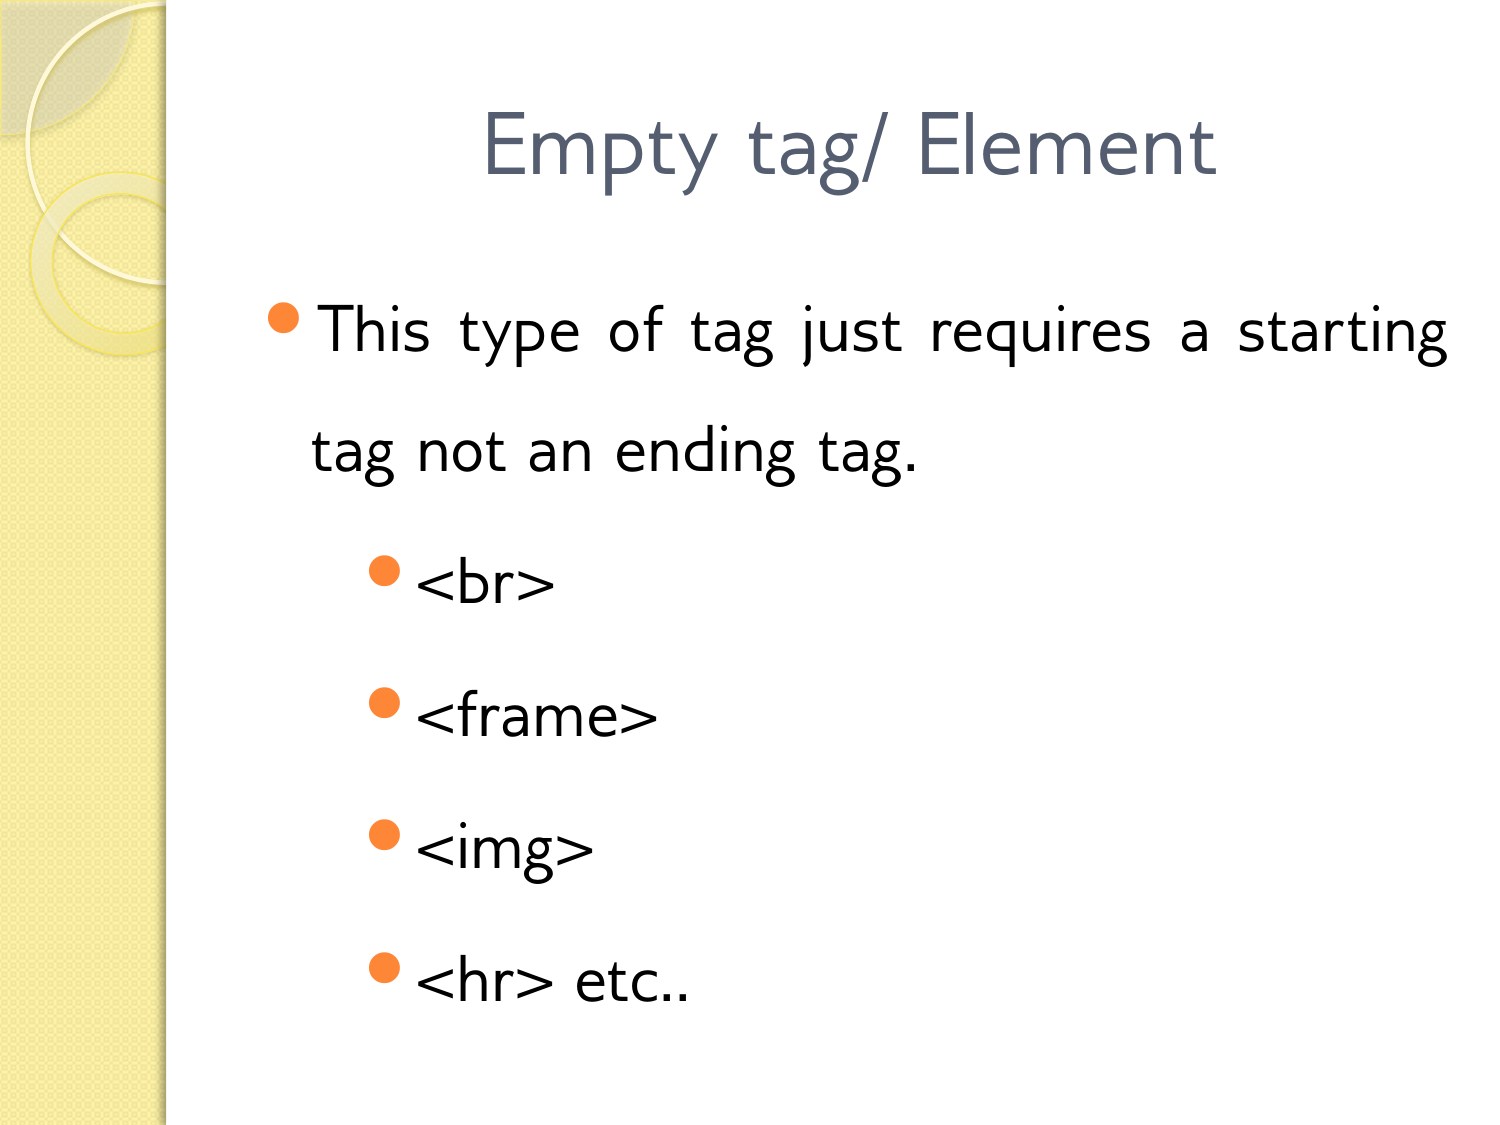

# Empty tag/ Element
This type of tag just requires a starting tag not an ending tag.
<br>
<frame>
<img>
<hr> etc..